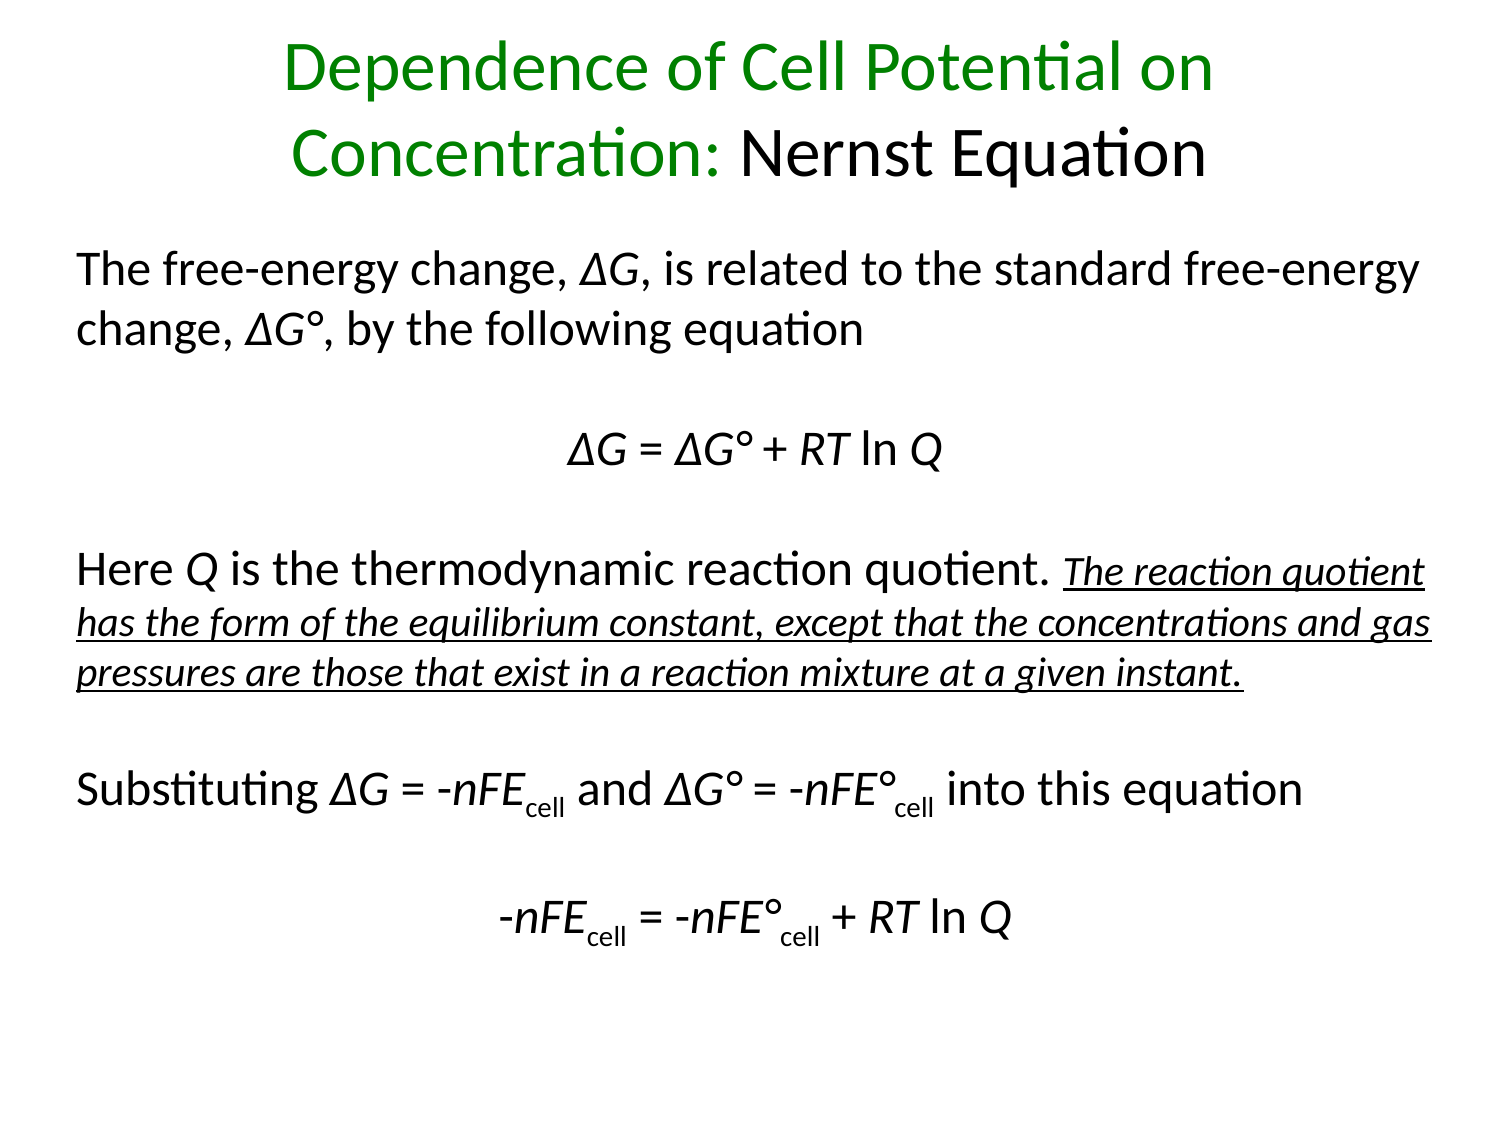

# Dependence of Cell Potential on Concentration: Nernst Equation
The free-energy change, ΔG, is related to the standard free-energy change, ΔG°, by the following equation

ΔG = ΔG° + RT ln Q

Here Q is the thermodynamic reaction quotient. The reaction quotient has the form of the equilibrium constant, except that the concentrations and gas pressures are those that exist in a reaction mixture at a given instant.

Substituting ΔG = -nFEcell and ΔG° = -nFE°cell into this equation

-nFEcell = -nFE°cell + RT ln Q